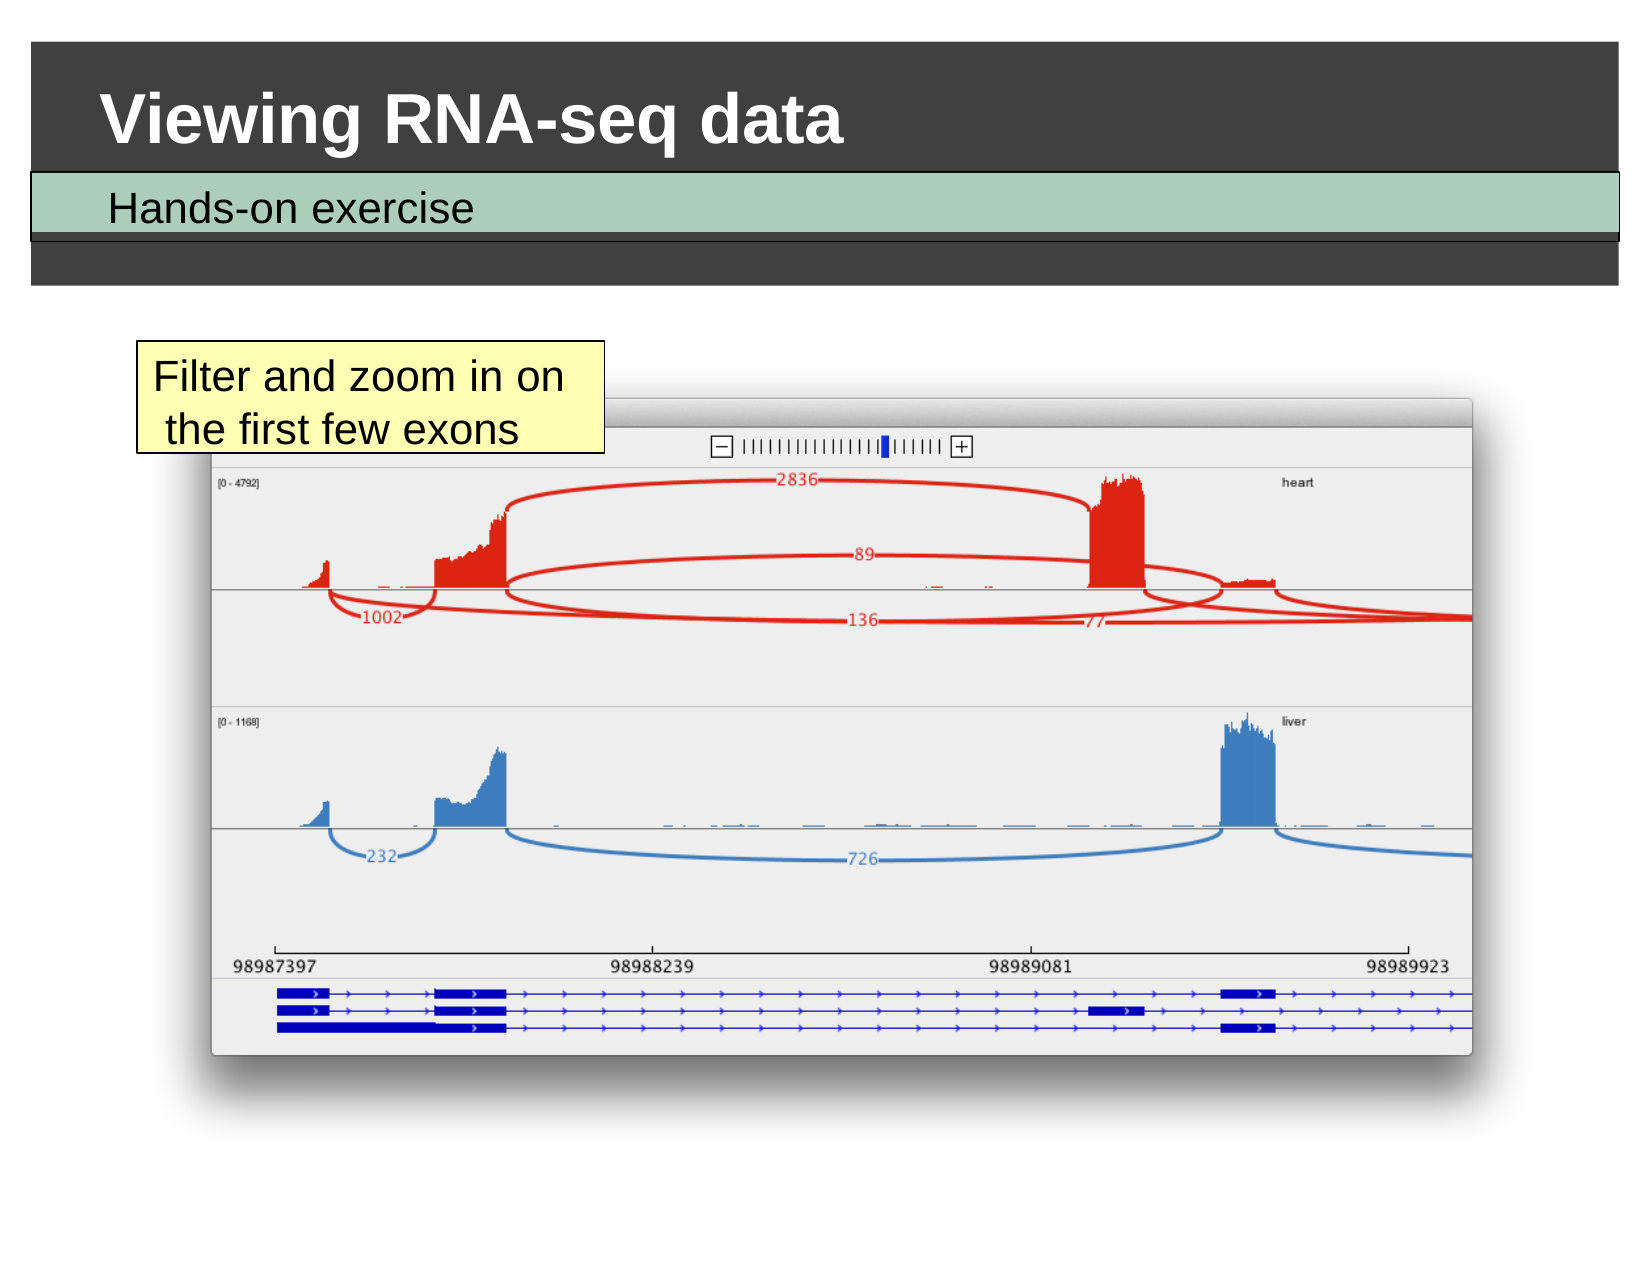

# Viewing RNA-seq data

Hands-on exercise
Filter and zoom in on  the first few exons